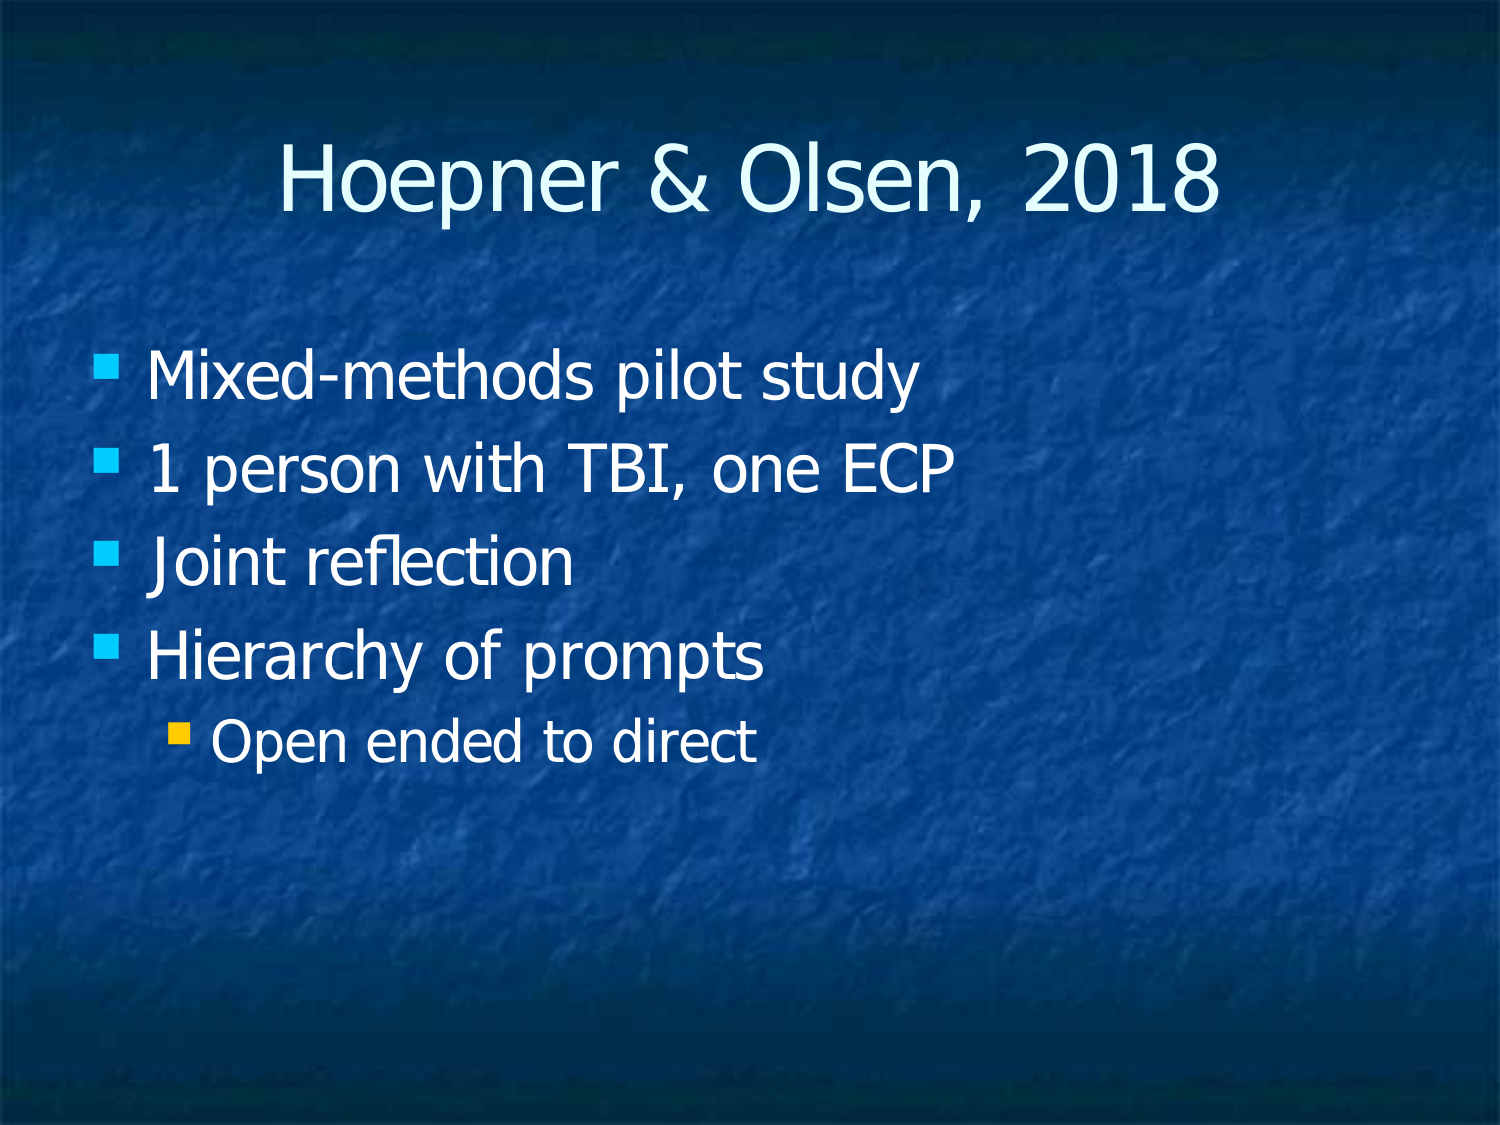

# Hoepner & Olsen, 2018
Mixed-methods pilot study
1 person with TBI, one ECP
Joint reflection
Hierarchy of prompts
Open ended to direct